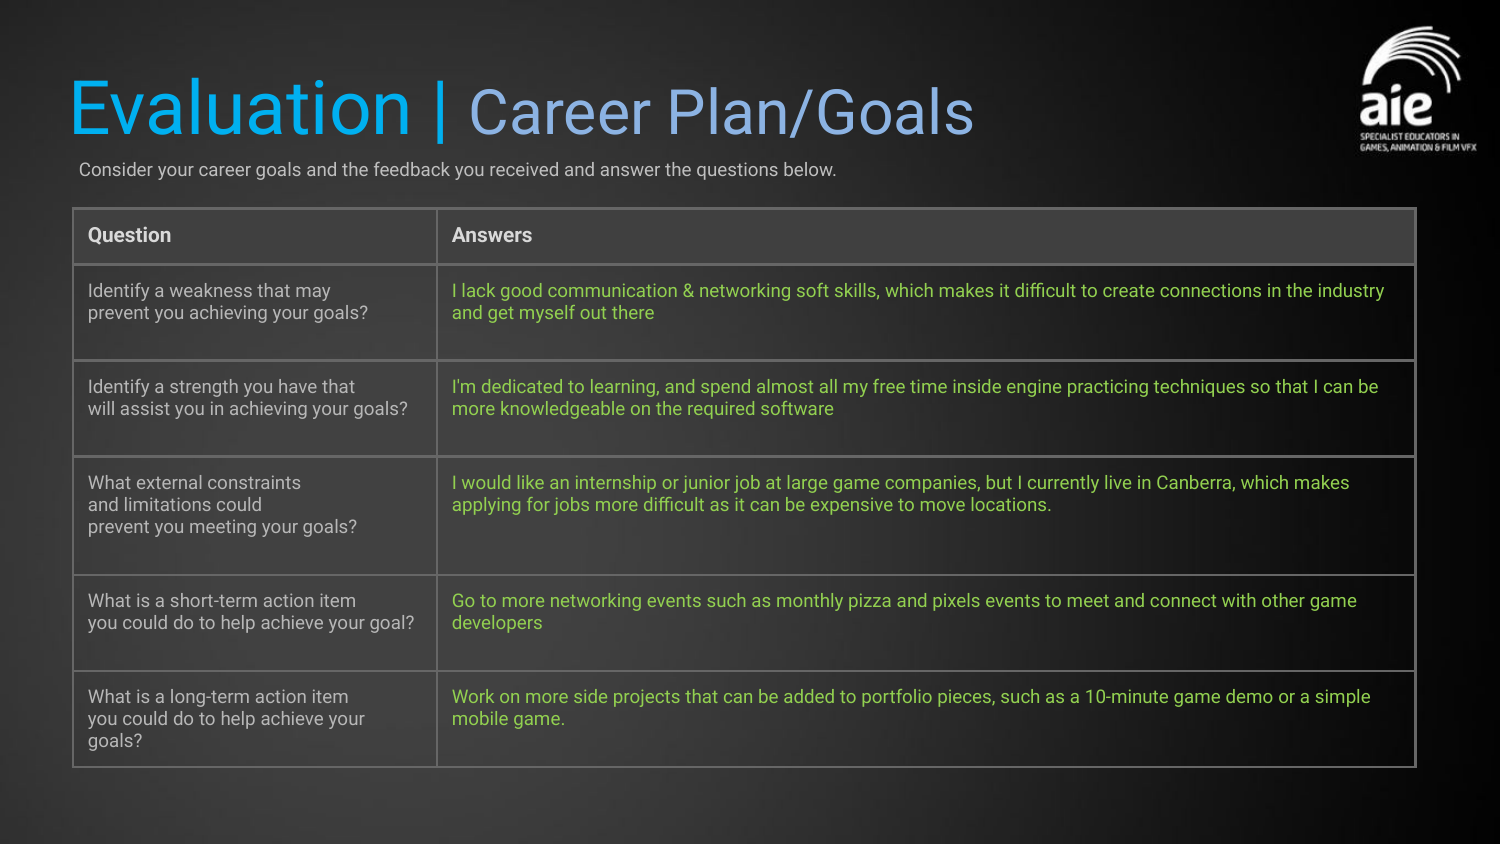

# Evaluation | Career Plan/Goals
Consider your career goals and the feedback you received and answer the questions below.

| Question | Answers |
| --- | --- |
| Identify a weakness that may prevent you achieving your goals? | I lack good communication & networking soft skills, which makes it difficult to create connections in the industry and get myself out there |
| Identify a strength you have that will assist you in achieving your goals? | I'm dedicated to learning, and spend almost all my free time inside engine practicing techniques so that I can be more knowledgeable on the required software |
| What external constraints and limitations could prevent you meeting your goals? | I would like an internship or junior job at large game companies, but I currently live in Canberra, which makes applying for jobs more difficult as it can be expensive to move locations. |
| What is a short-term action item you could do to help achieve your goal? | Go to more networking events such as monthly pizza and pixels events to meet and connect with other game developers |
| What is a long-term action item you could do to help achieve your goals? | Work on more side projects that can be added to portfolio pieces, such as a 10-minute game demo or a simple mobile game. |